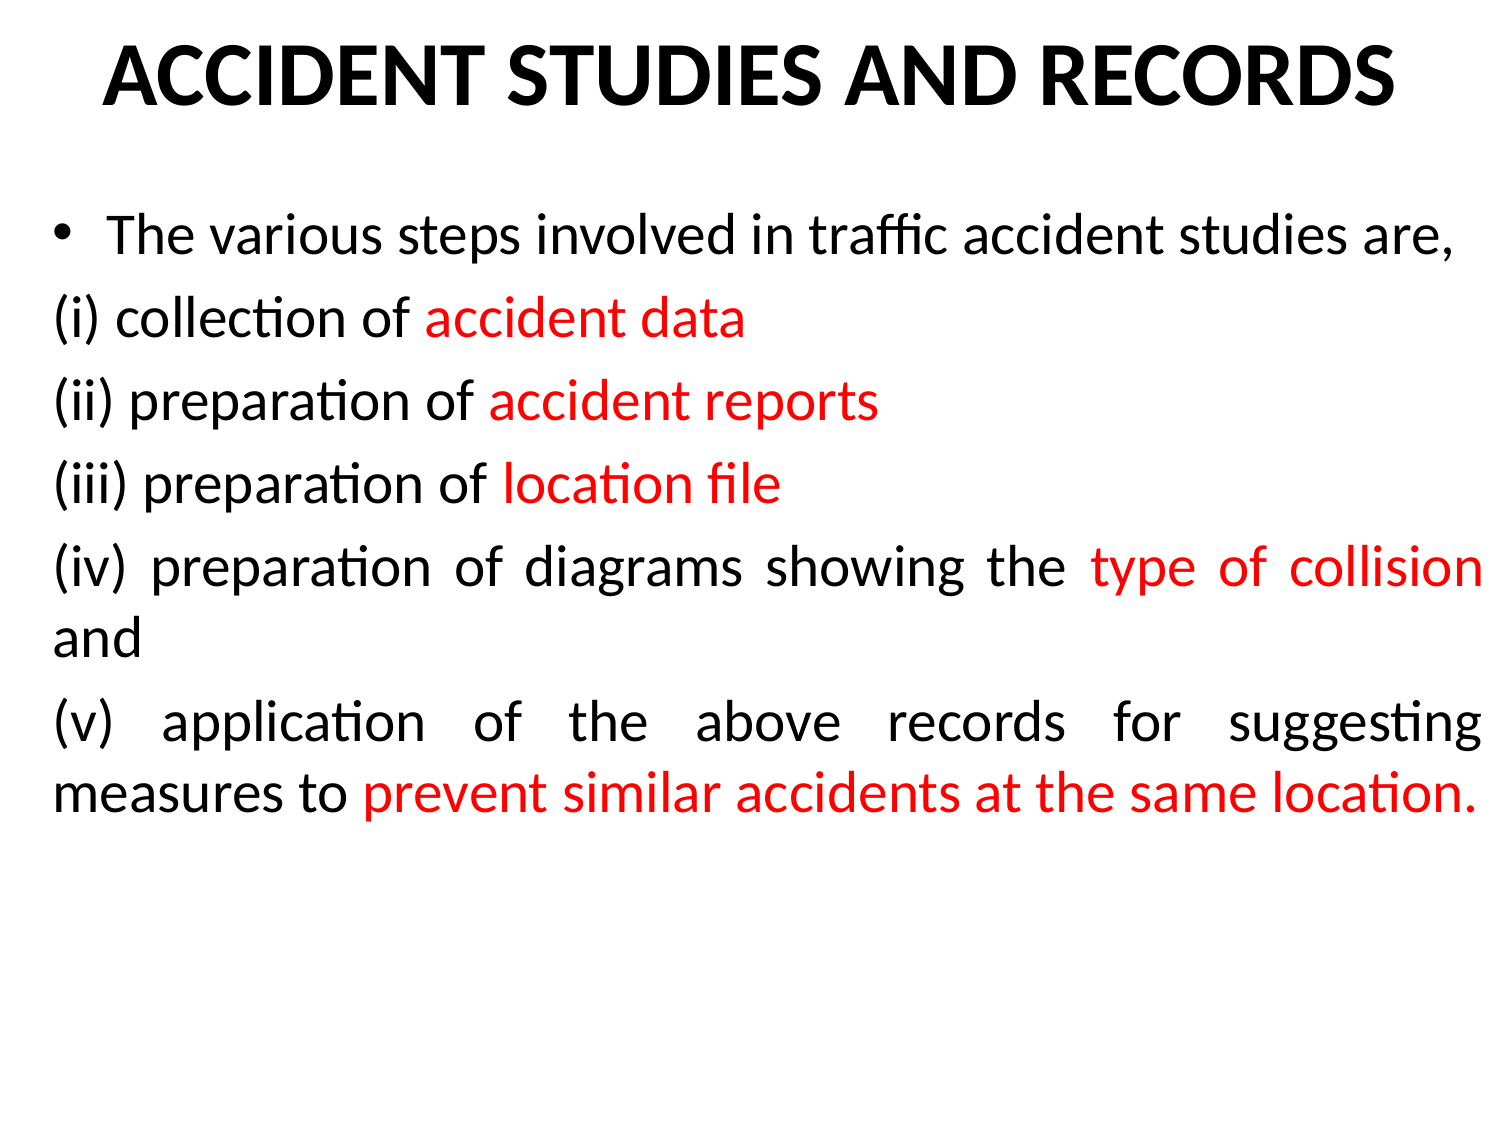

# ACCIDENT STUDIES AND RECORDS
The various steps involved in traffic accident studies are,
(i) collection of accident data
(ii) preparation of accident reports
(iii) preparation of location file
(iv) preparation of diagrams showing the type of collision and
(v) application of the above records for suggesting measures to prevent similar accidents at the same location.